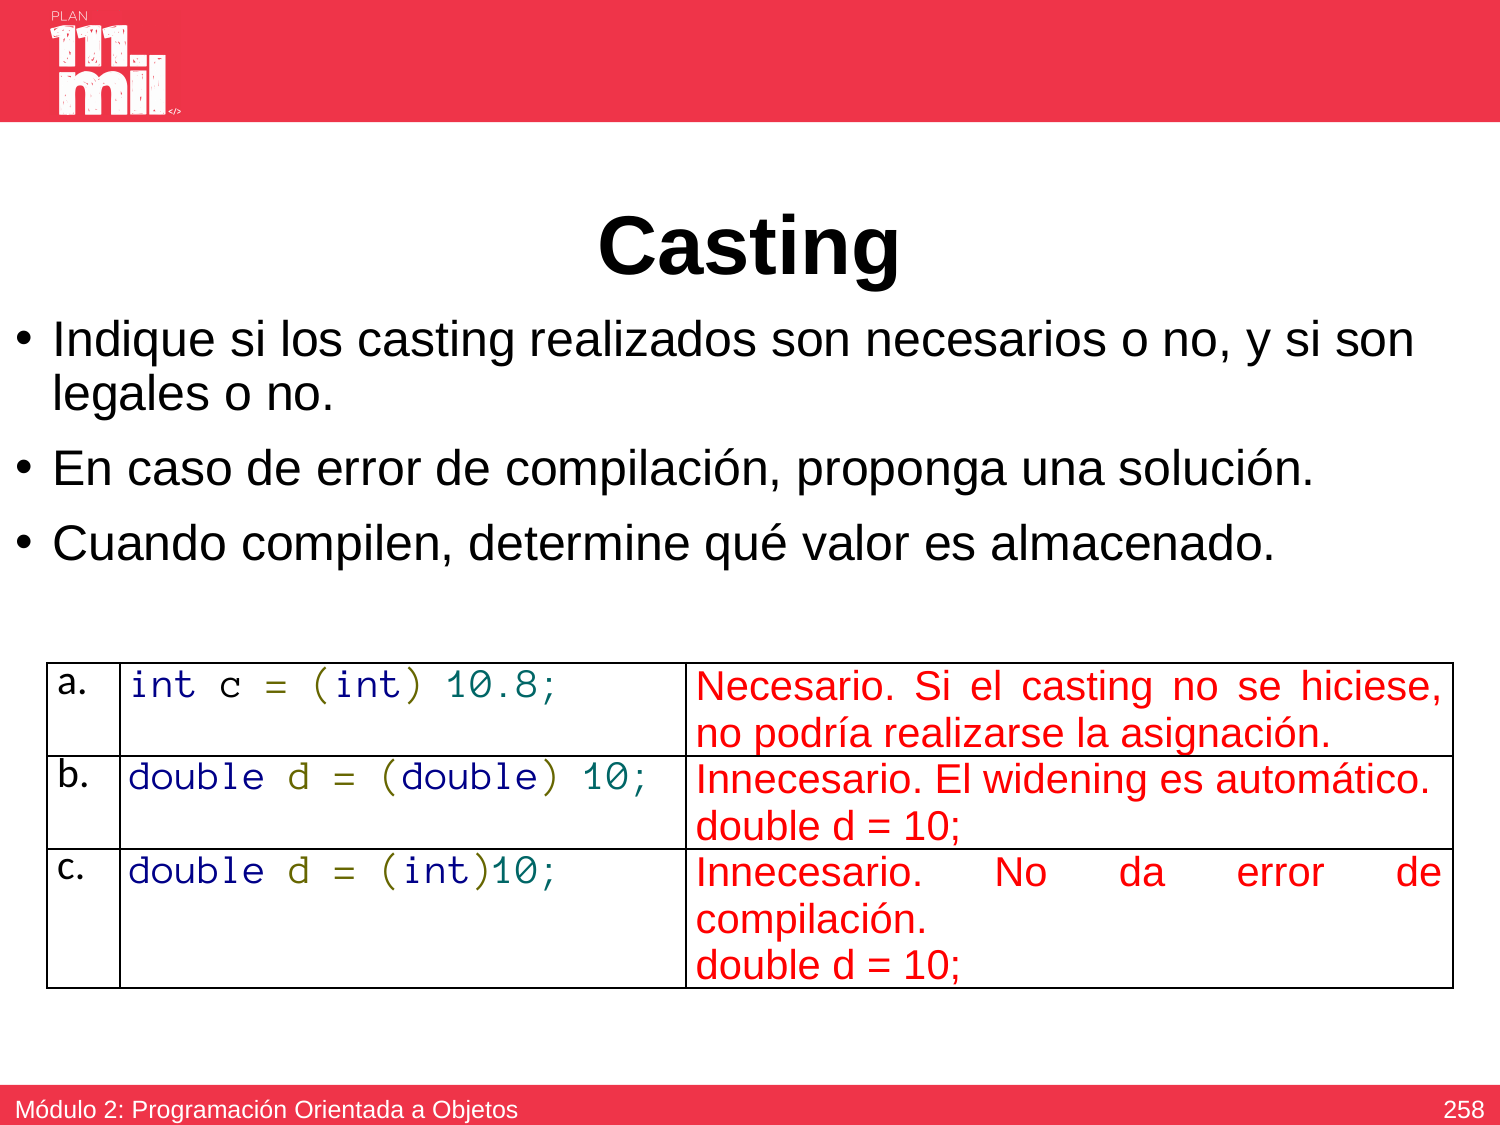

# Casting
Indique si los casting realizados son necesarios o no, y si son legales o no.
En caso de error de compilación, proponga una solución.
Cuando compilen, determine qué valor es almacenado.

| a. | int c = (int) 10.8; | Necesario. Si el casting no se hiciese, no podría realizarse la asignación. |
| --- | --- | --- |
| b. | double d = (double) 10; | Innecesario. El widening es automático. double d = 10; |
| c. | double d = (int)10; | Innecesario. No da error de compilación. double d = 10; |
258
Módulo 2: Programación Orientada a Objetos